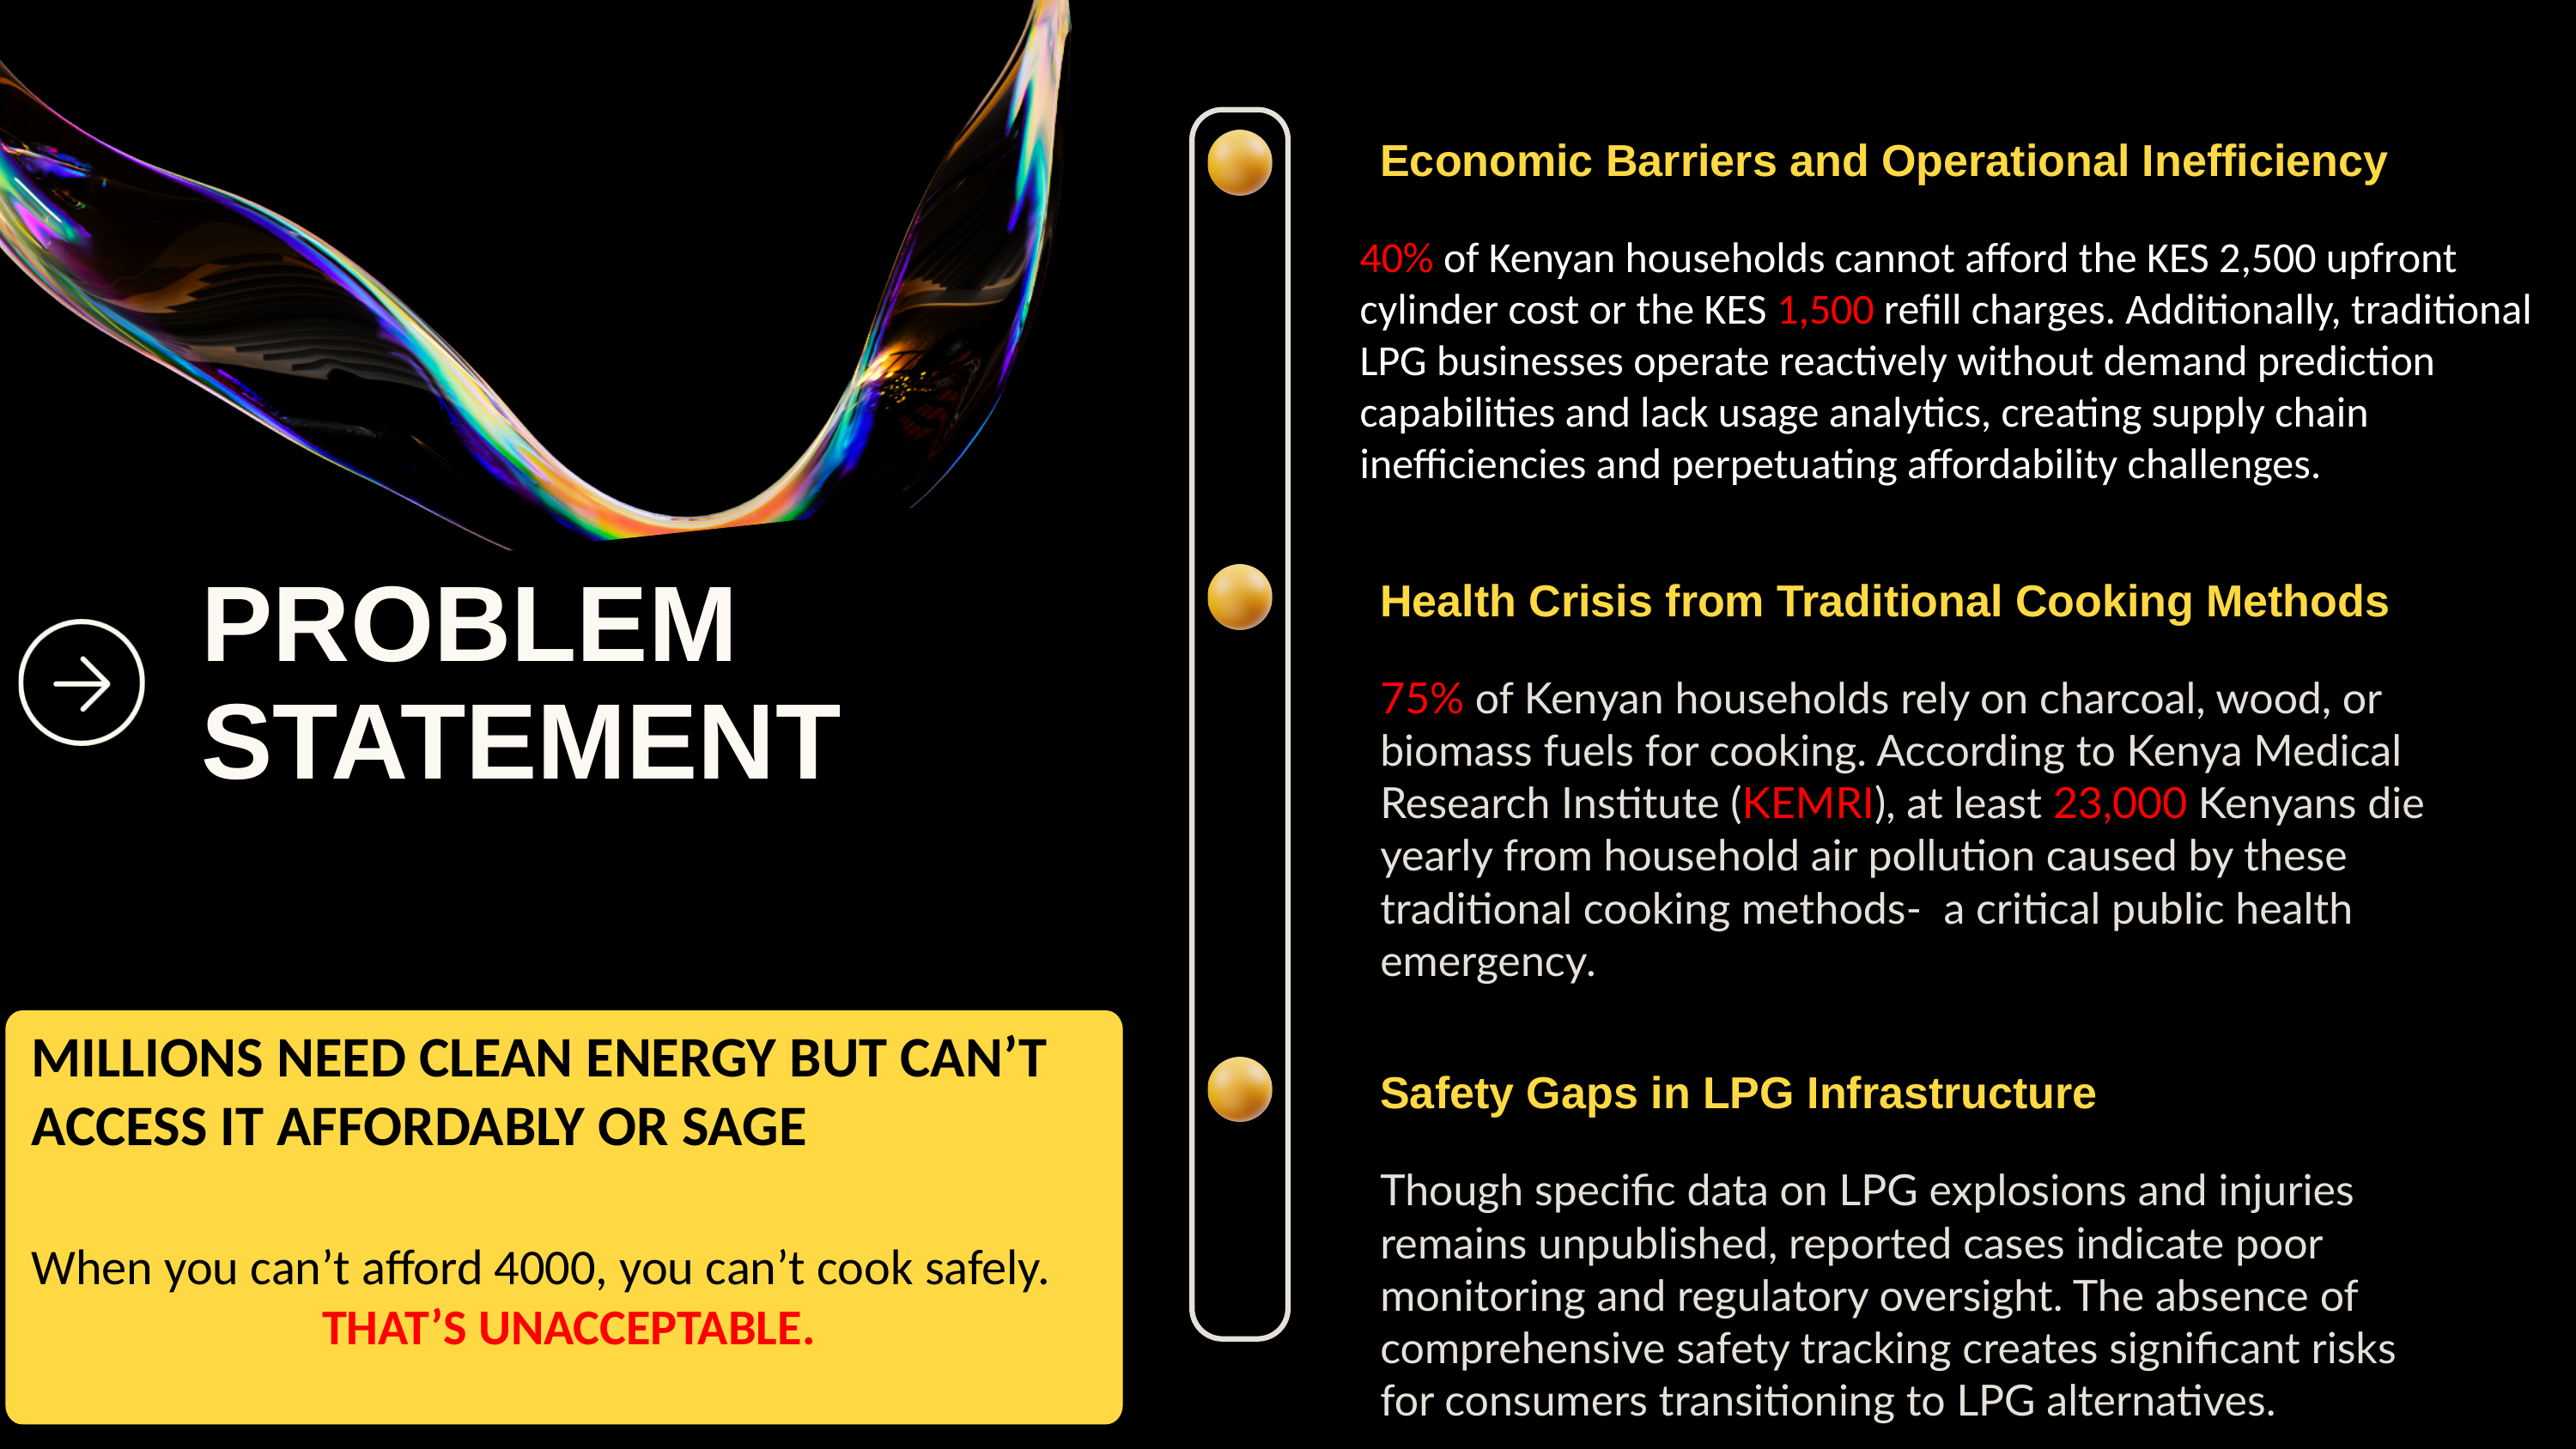

Economic Barriers and Operational Inefficiency

40% of Kenyan households cannot afford the KES 2,500 upfront cylinder cost or the KES 1,500 refill charges. Additionally, traditional LPG businesses operate reactively without demand prediction capabilities and lack usage analytics, creating supply chain inefficiencies and perpetuating affordability challenges.
Health Crisis from Traditional Cooking Methods
PROBLEM STATEMENT

75% of Kenyan households rely on charcoal, wood, or biomass fuels for cooking. According to Kenya Medical Research Institute (KEMRI), at least 23,000 Kenyans die yearly from household air pollution caused by these traditional cooking methods-  a critical public health emergency.

MILLIONS NEED CLEAN ENERGY BUT CAN’T ACCESS IT AFFORDABLY OR SAGE
Safety Gaps in LPG Infrastructure

Though specific data on LPG explosions and injuries remains unpublished, reported cases indicate poor monitoring and regulatory oversight. The absence of comprehensive safety tracking creates significant risks for consumers transitioning to LPG alternatives.
When you can’t afford 4000, you can’t cook safely.
THAT’S UNACCEPTABLE.